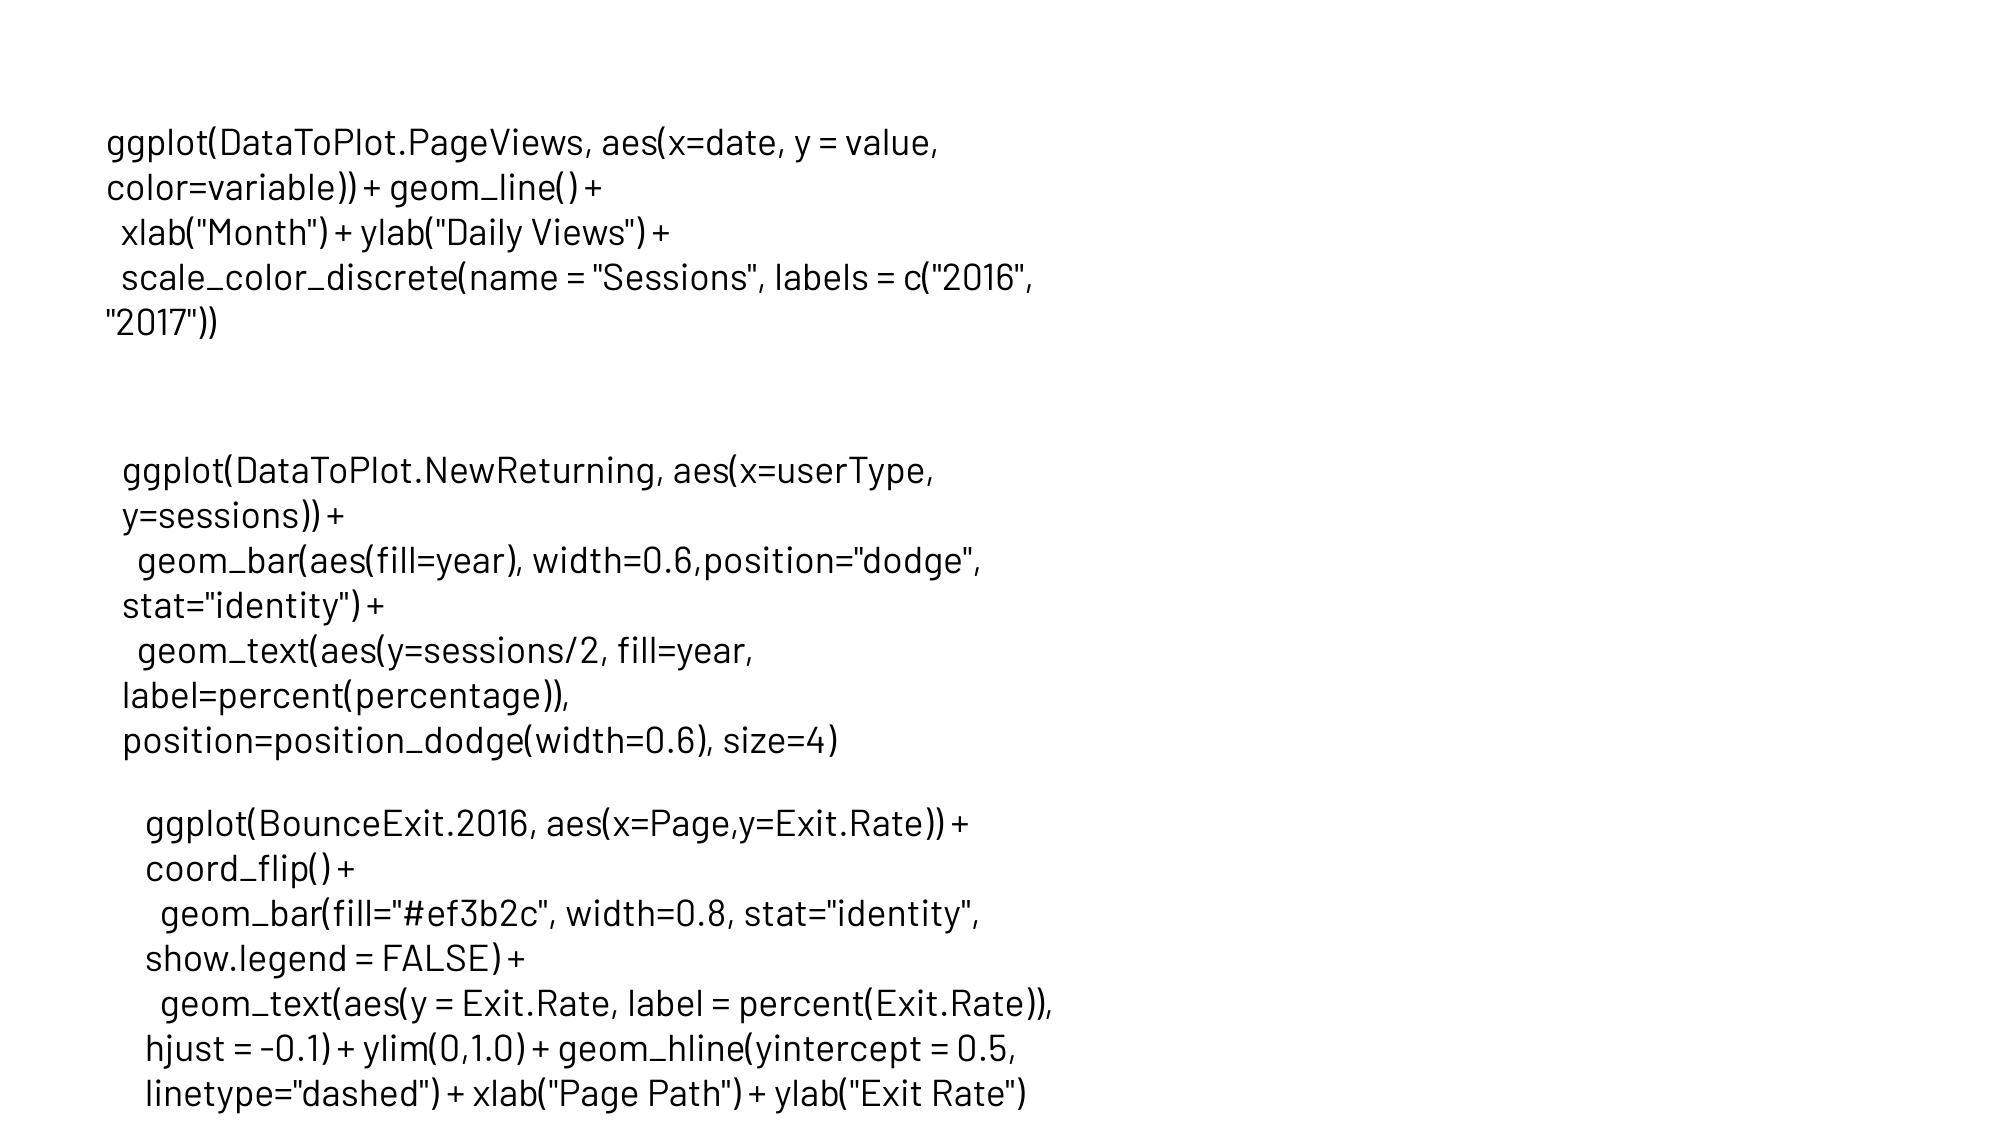

ggplot(DataToPlot.PageViews, aes(x=date, y = value, color=variable)) + geom_line() +
  xlab("Month") + ylab("Daily Views") +
  scale_color_discrete(name = "Sessions", labels = c("2016", "2017"))
ggplot(DataToPlot.NewReturning, aes(x=userType, y=sessions)) +
  geom_bar(aes(fill=year), width=0.6,position="dodge", stat="identity") +
  geom_text(aes(y=sessions/2, fill=year, label=percent(percentage)), position=position_dodge(width=0.6), size=4)
ggplot(BounceExit.2016, aes(x=Page,y=Exit.Rate)) + coord_flip() +
  geom_bar(fill="#ef3b2c", width=0.8, stat="identity", show.legend = FALSE) +
  geom_text(aes(y = Exit.Rate, label = percent(Exit.Rate)), hjust = -0.1) + ylim(0,1.0) + geom_hline(yintercept = 0.5, linetype="dashed") + xlab("Page Path") + ylab("Exit Rate")